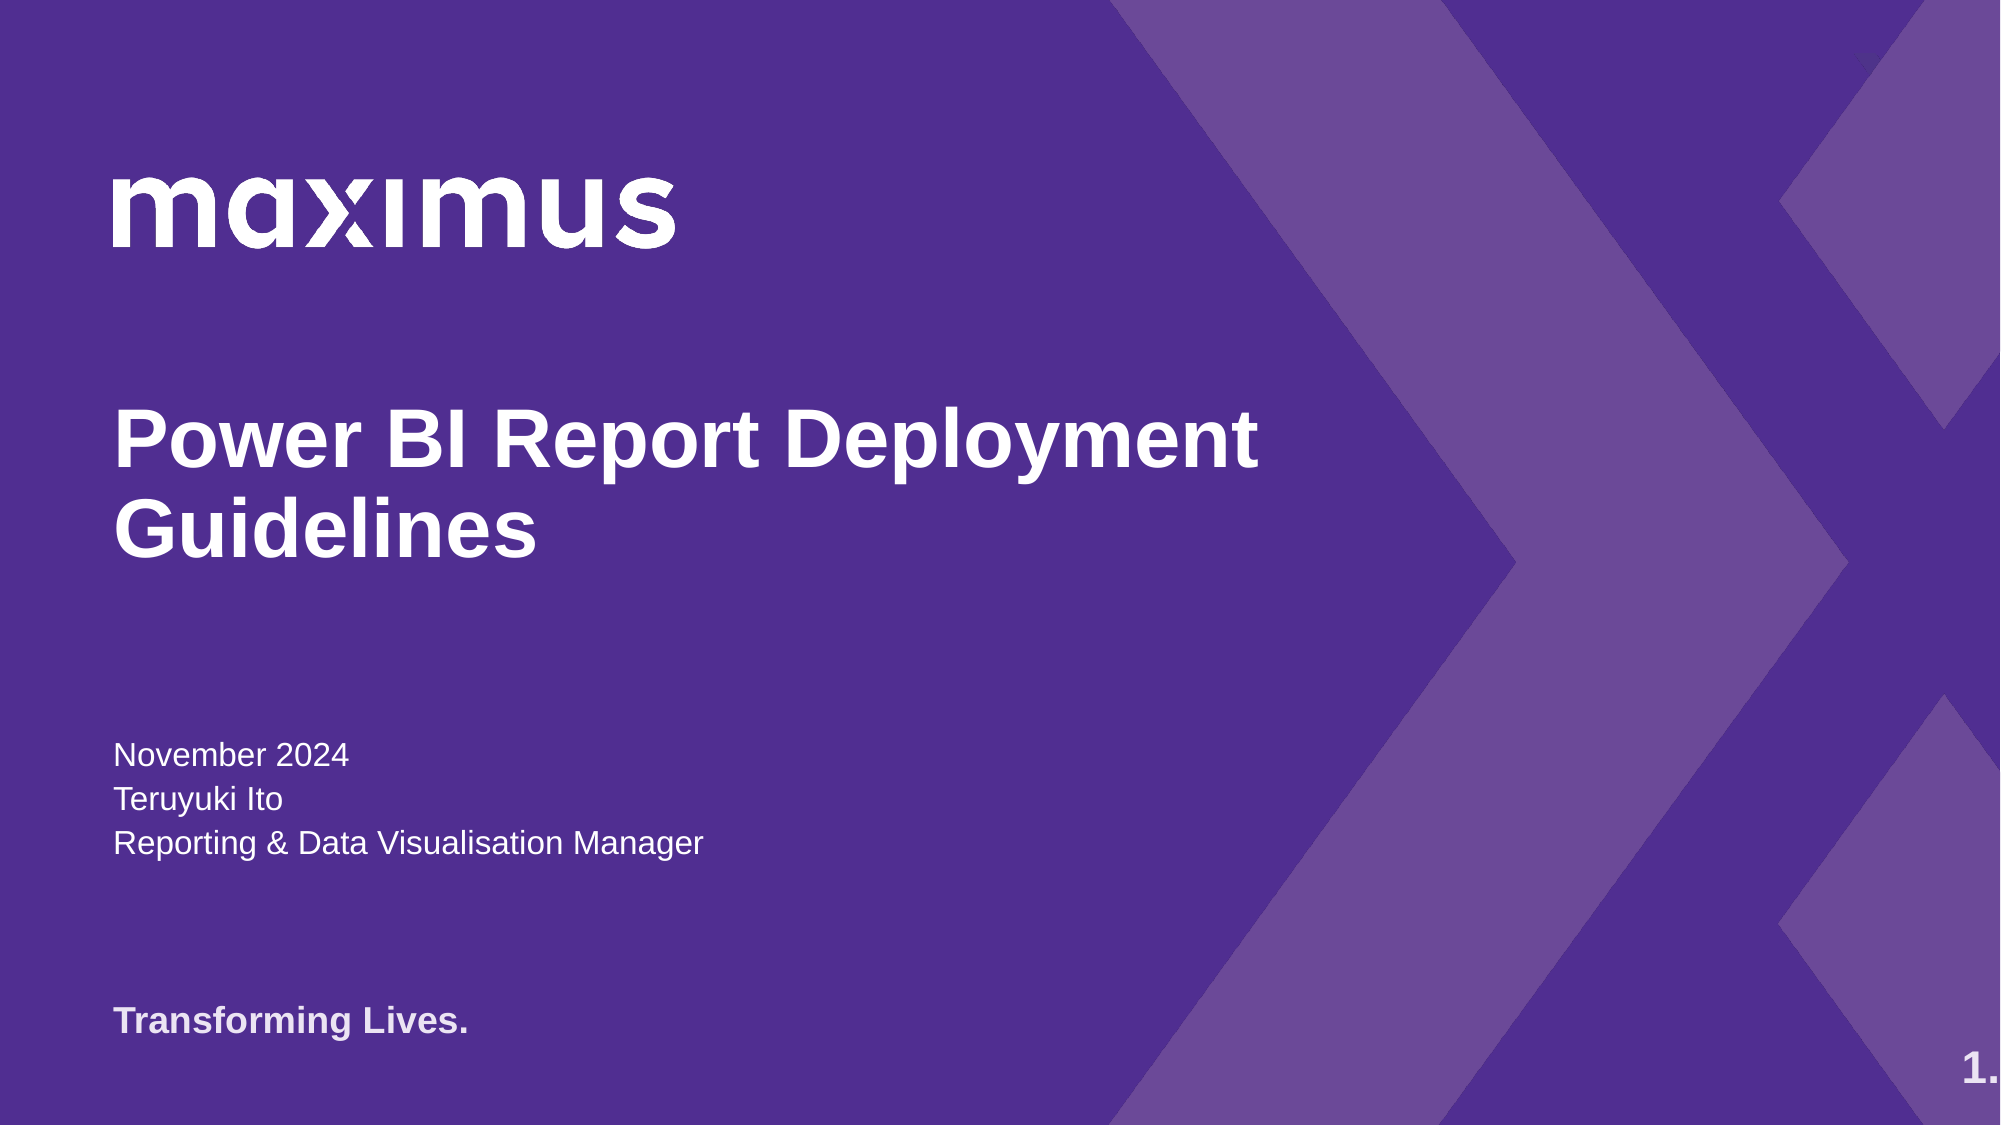

# Power BI Report Deployment Guidelines
November 2024
Teruyuki Ito
Reporting & Data Visualisation Manager
Transforming Lives.
1.